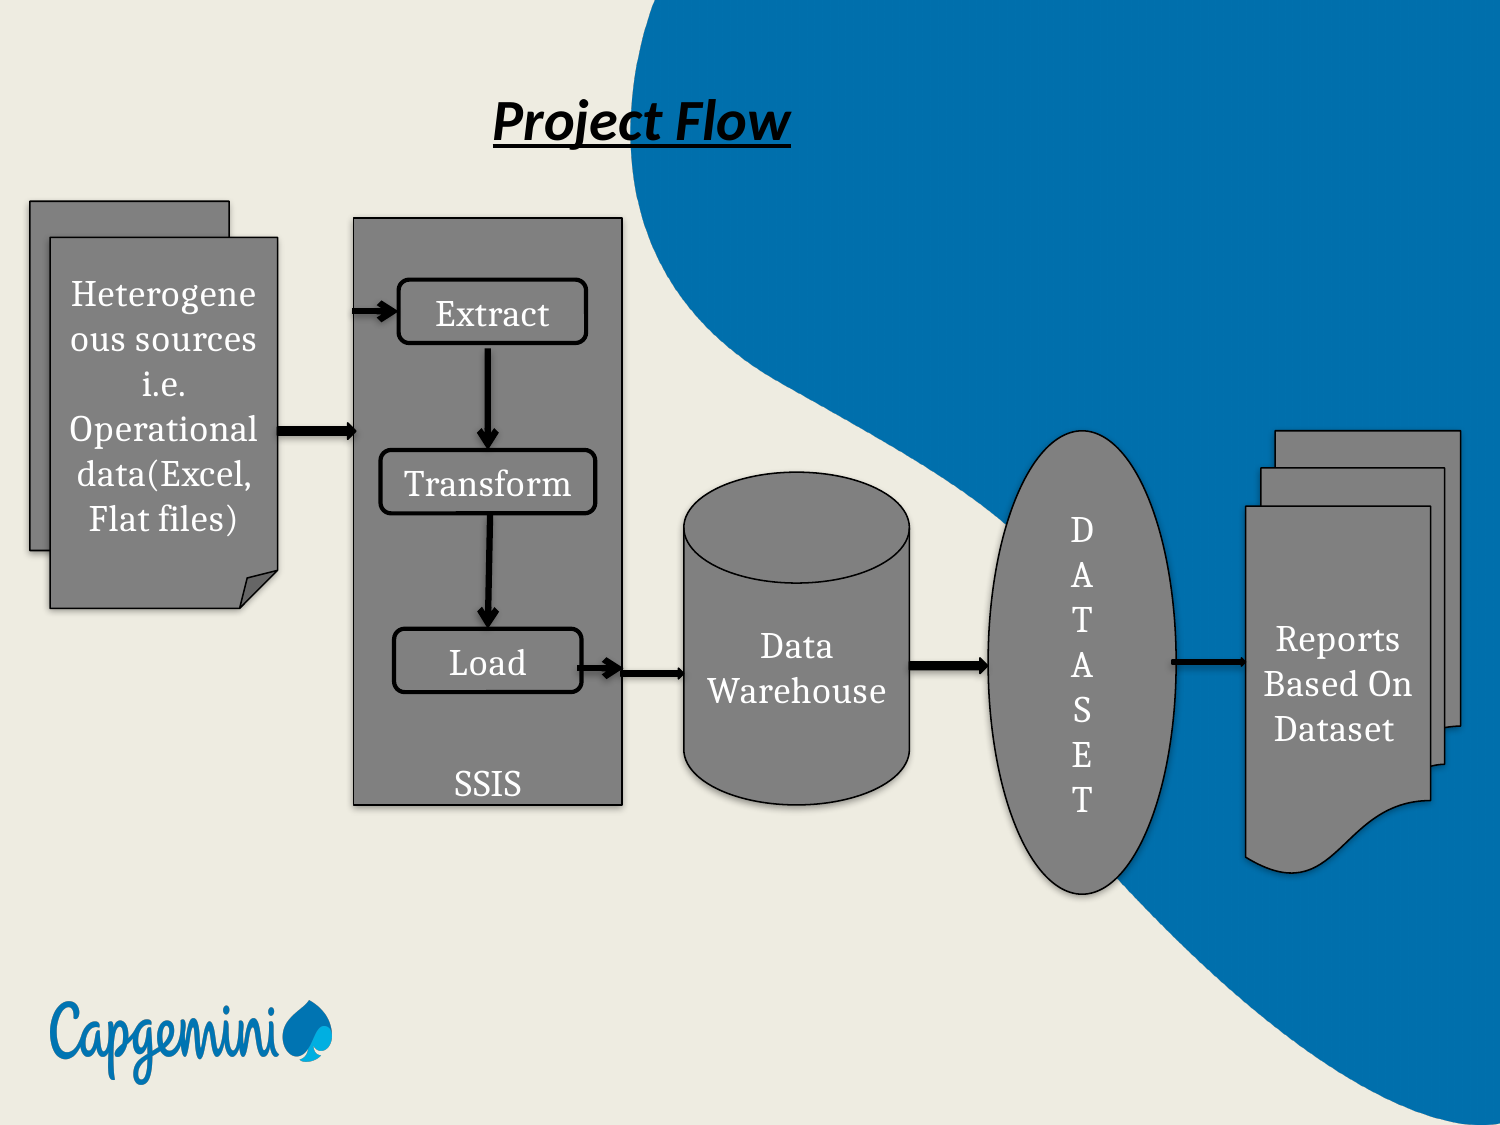

Project Flow

SSIS
Heterogeneous sources i.e.
Operational data(Excel,
Flat files)
Extract

D
A
T
A
S
E
T
Reports Based On Dataset
Transform
Data Warehouse
Load